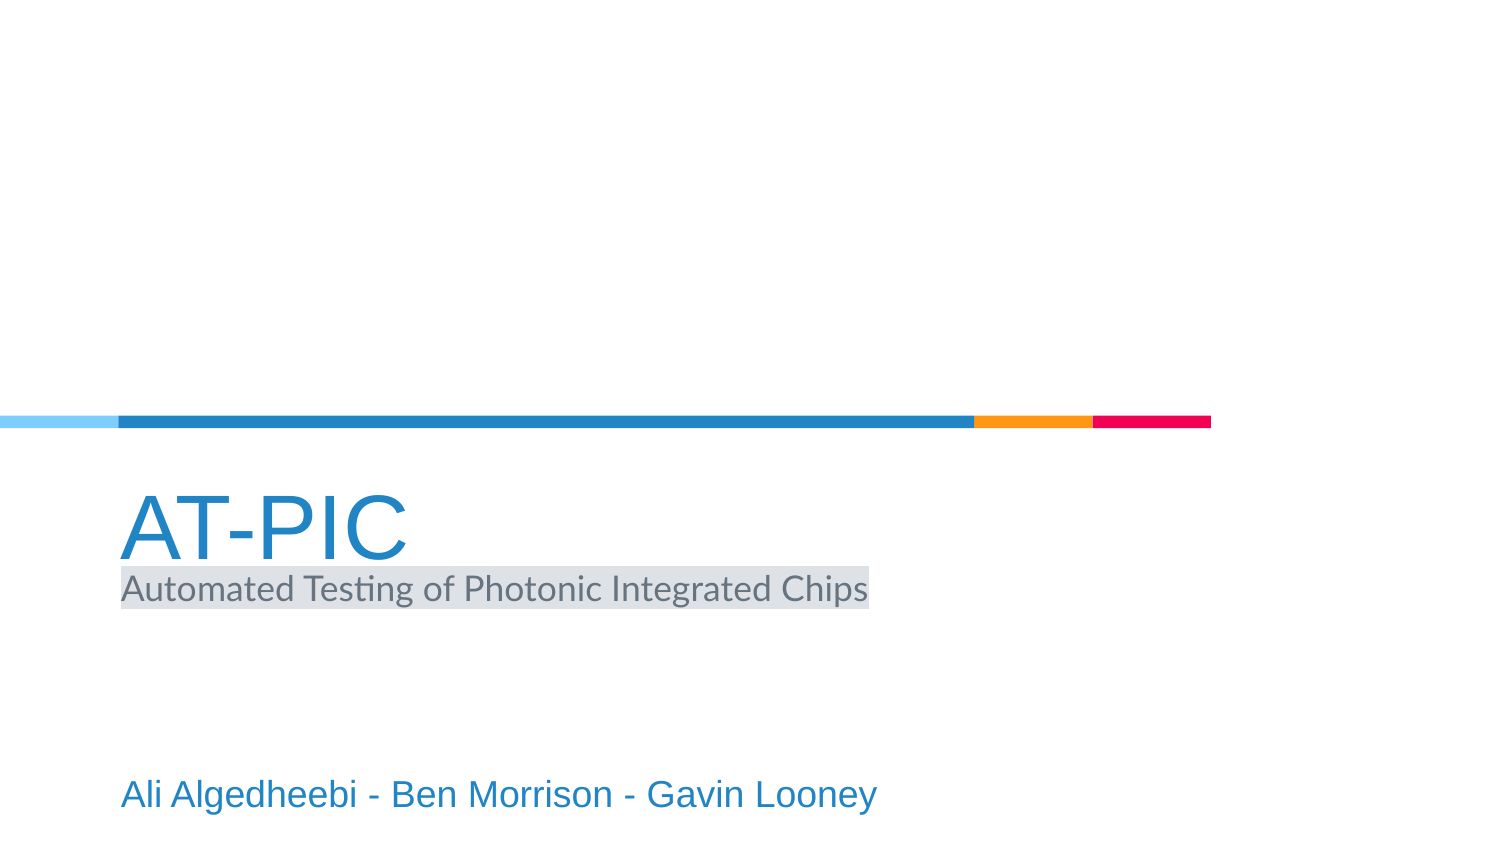

# AT-PIC

Automated Testing of Photonic Integrated Chips
Ali Algedheebi - Ben Morrison - Gavin Looney